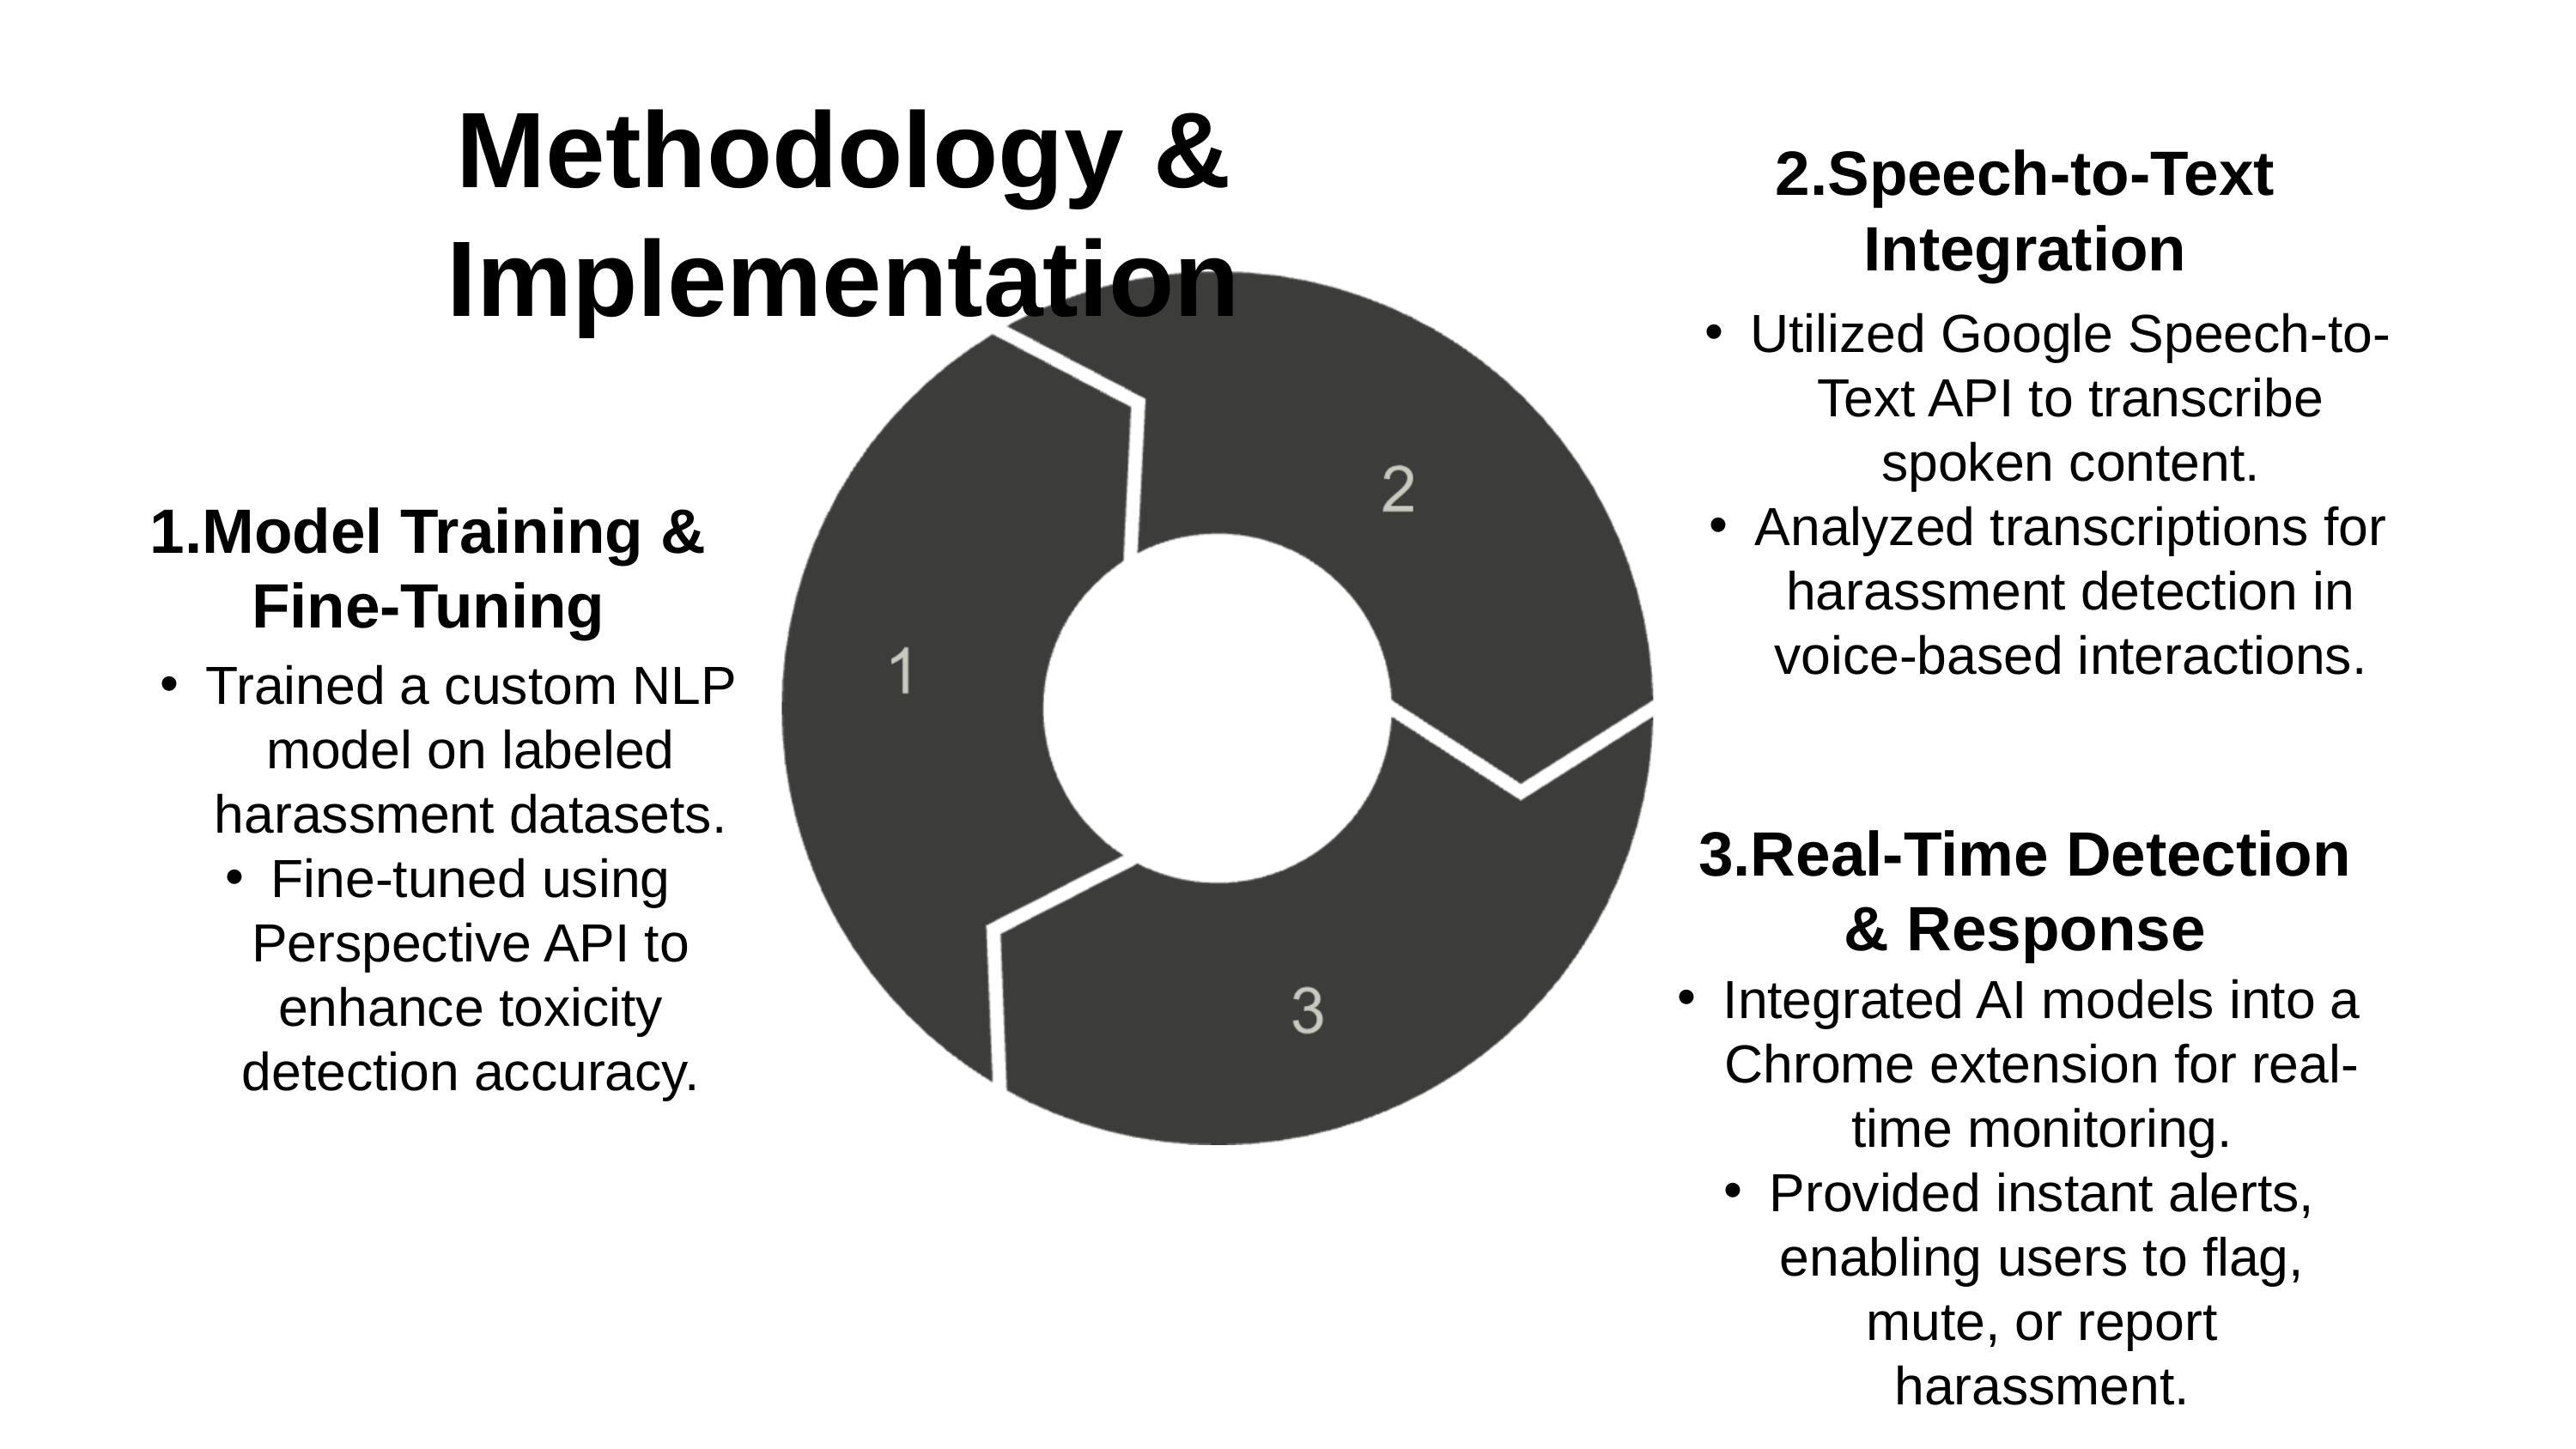

Methodology & Implementation
2.Speech-to-Text Integration

Utilized Google Speech-to-Text API to transcribe spoken content.
Analyzed transcriptions for harassment detection in voice-based interactions.
1.Model Training & Fine-Tuning
Trained a custom NLP model on labeled harassment datasets.
Fine-tuned using Perspective API to enhance toxicity detection accuracy.

3.Real-Time Detection & Response
Integrated AI models into a Chrome extension for real-time monitoring.
Provided instant alerts, enabling users to flag, mute, or report harassment.